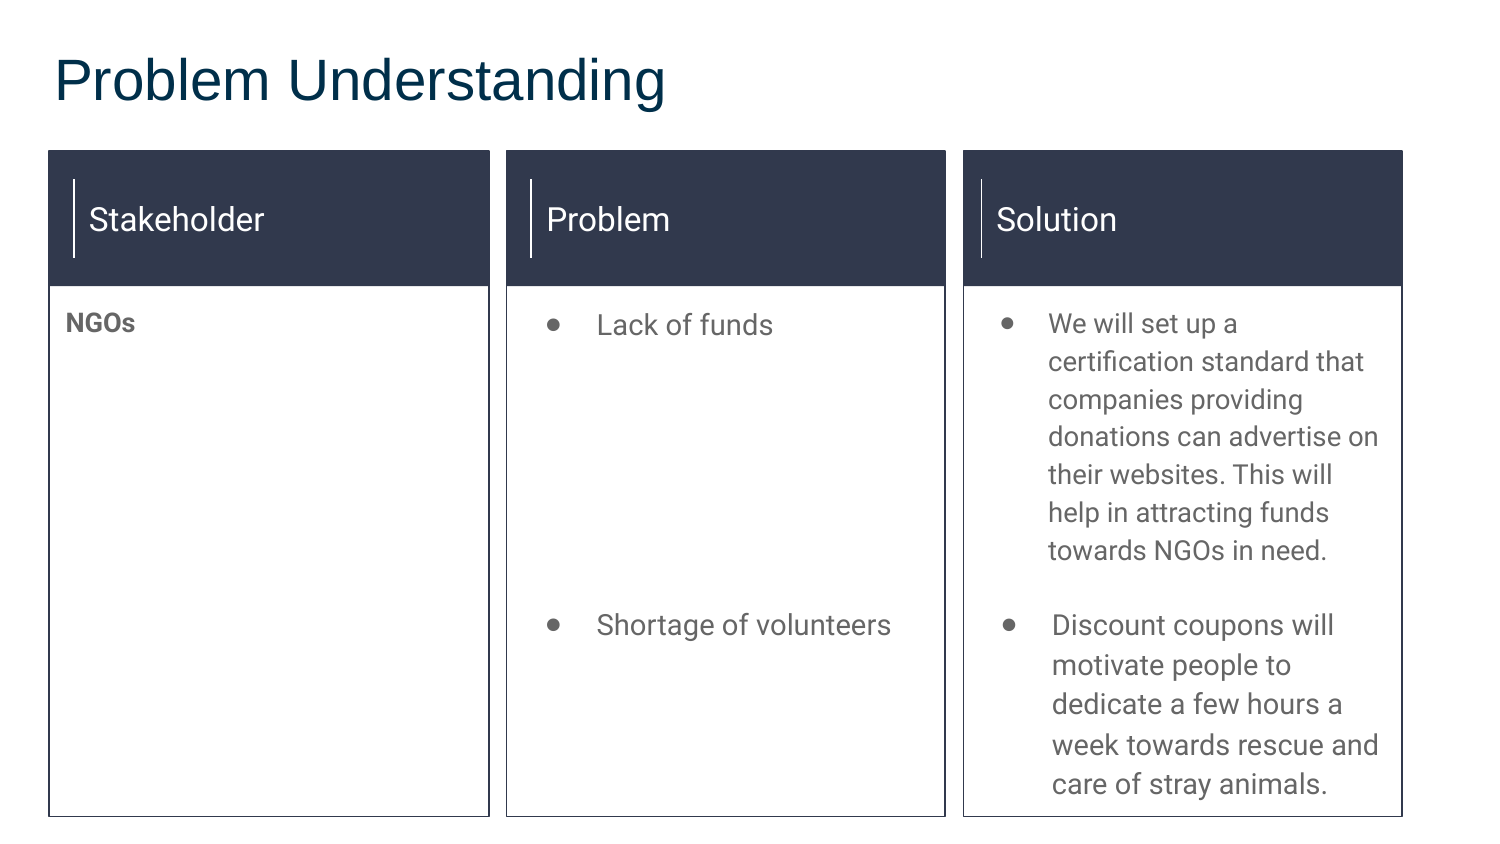

Problem Understanding

Stakeholder
Problem
Solution
NGOs
Lack of funds
We will set up a certification standard that companies providing donations can advertise on their websites. This will help in attracting funds towards NGOs in need.
Shortage of volunteers
Discount coupons will motivate people to dedicate a few hours a week towards rescue and care of stray animals.